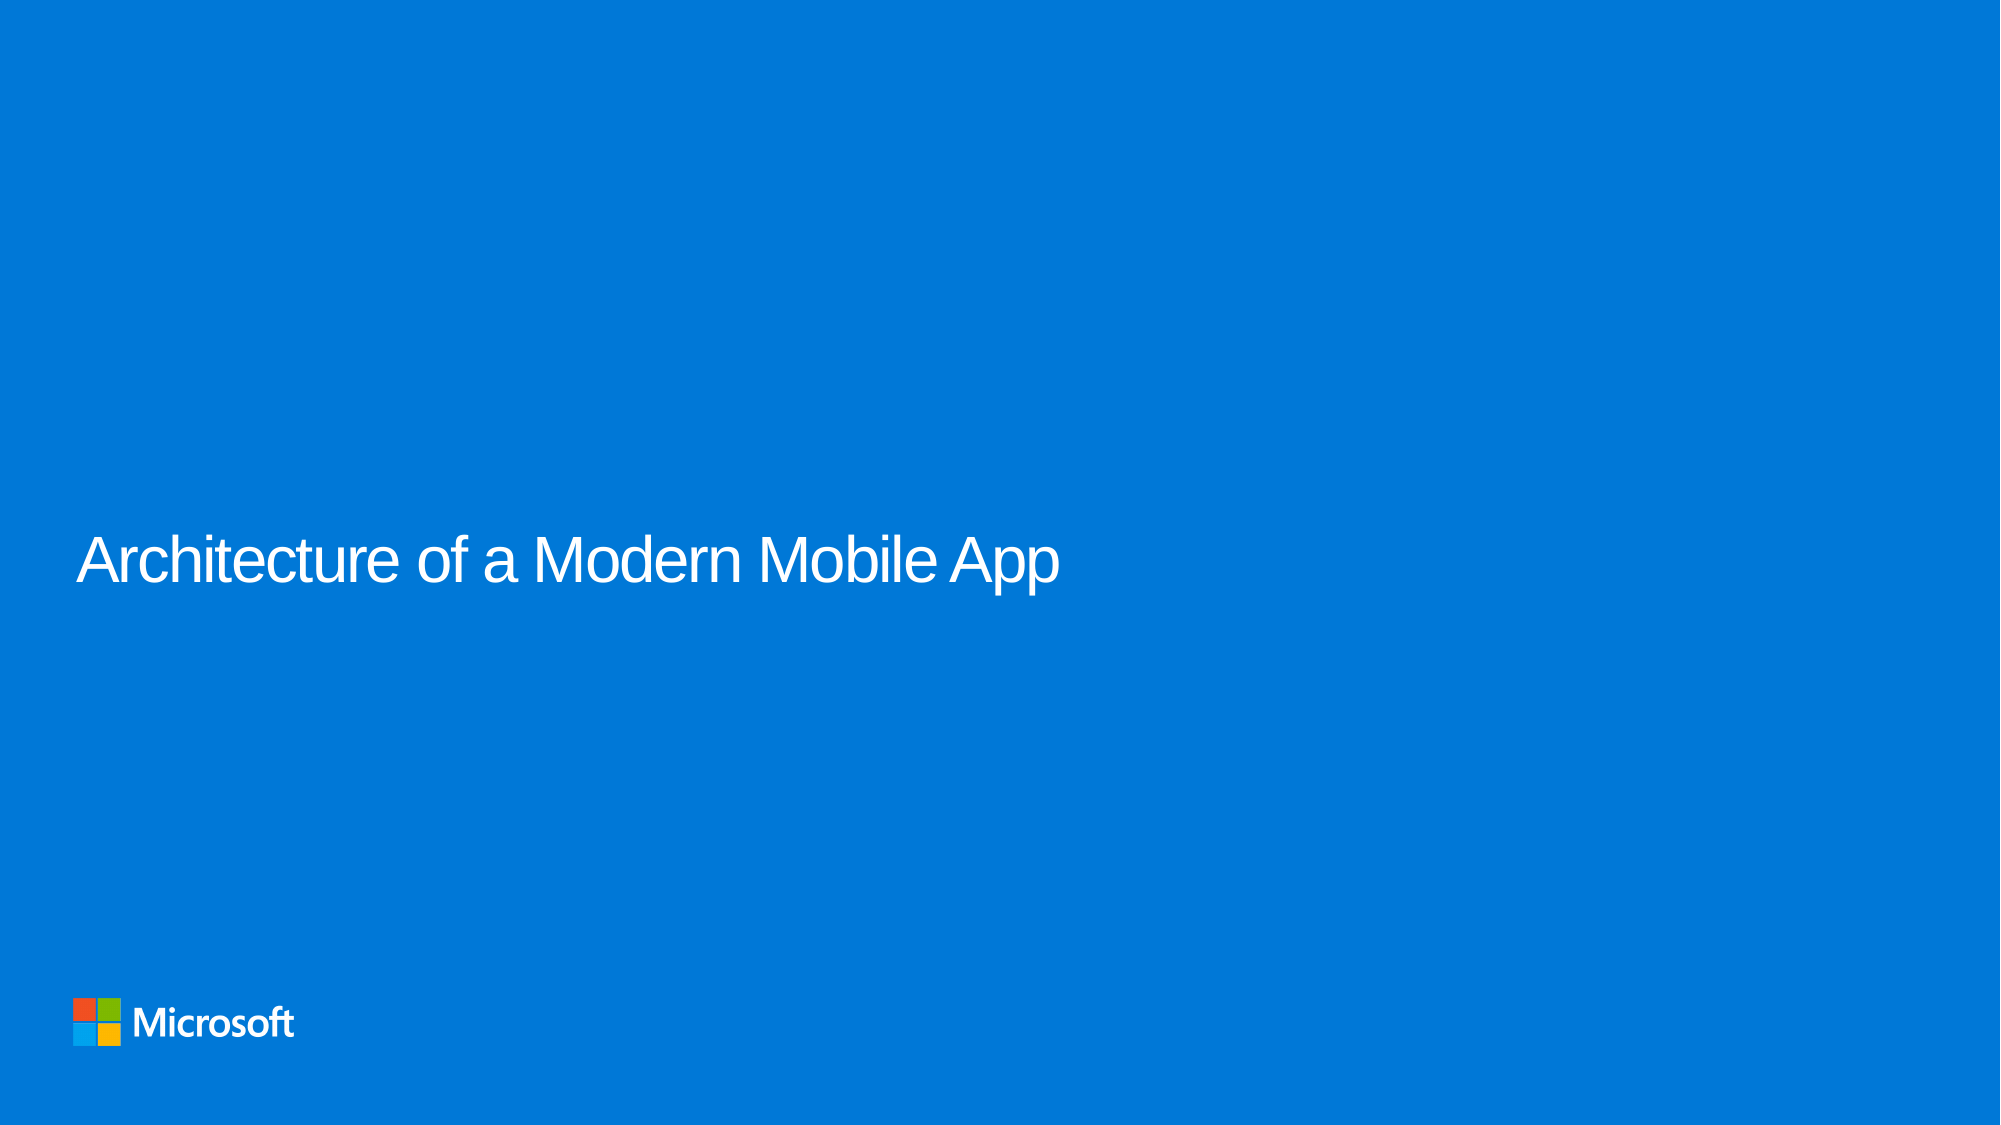

# Architecture of a Modern Mobile App